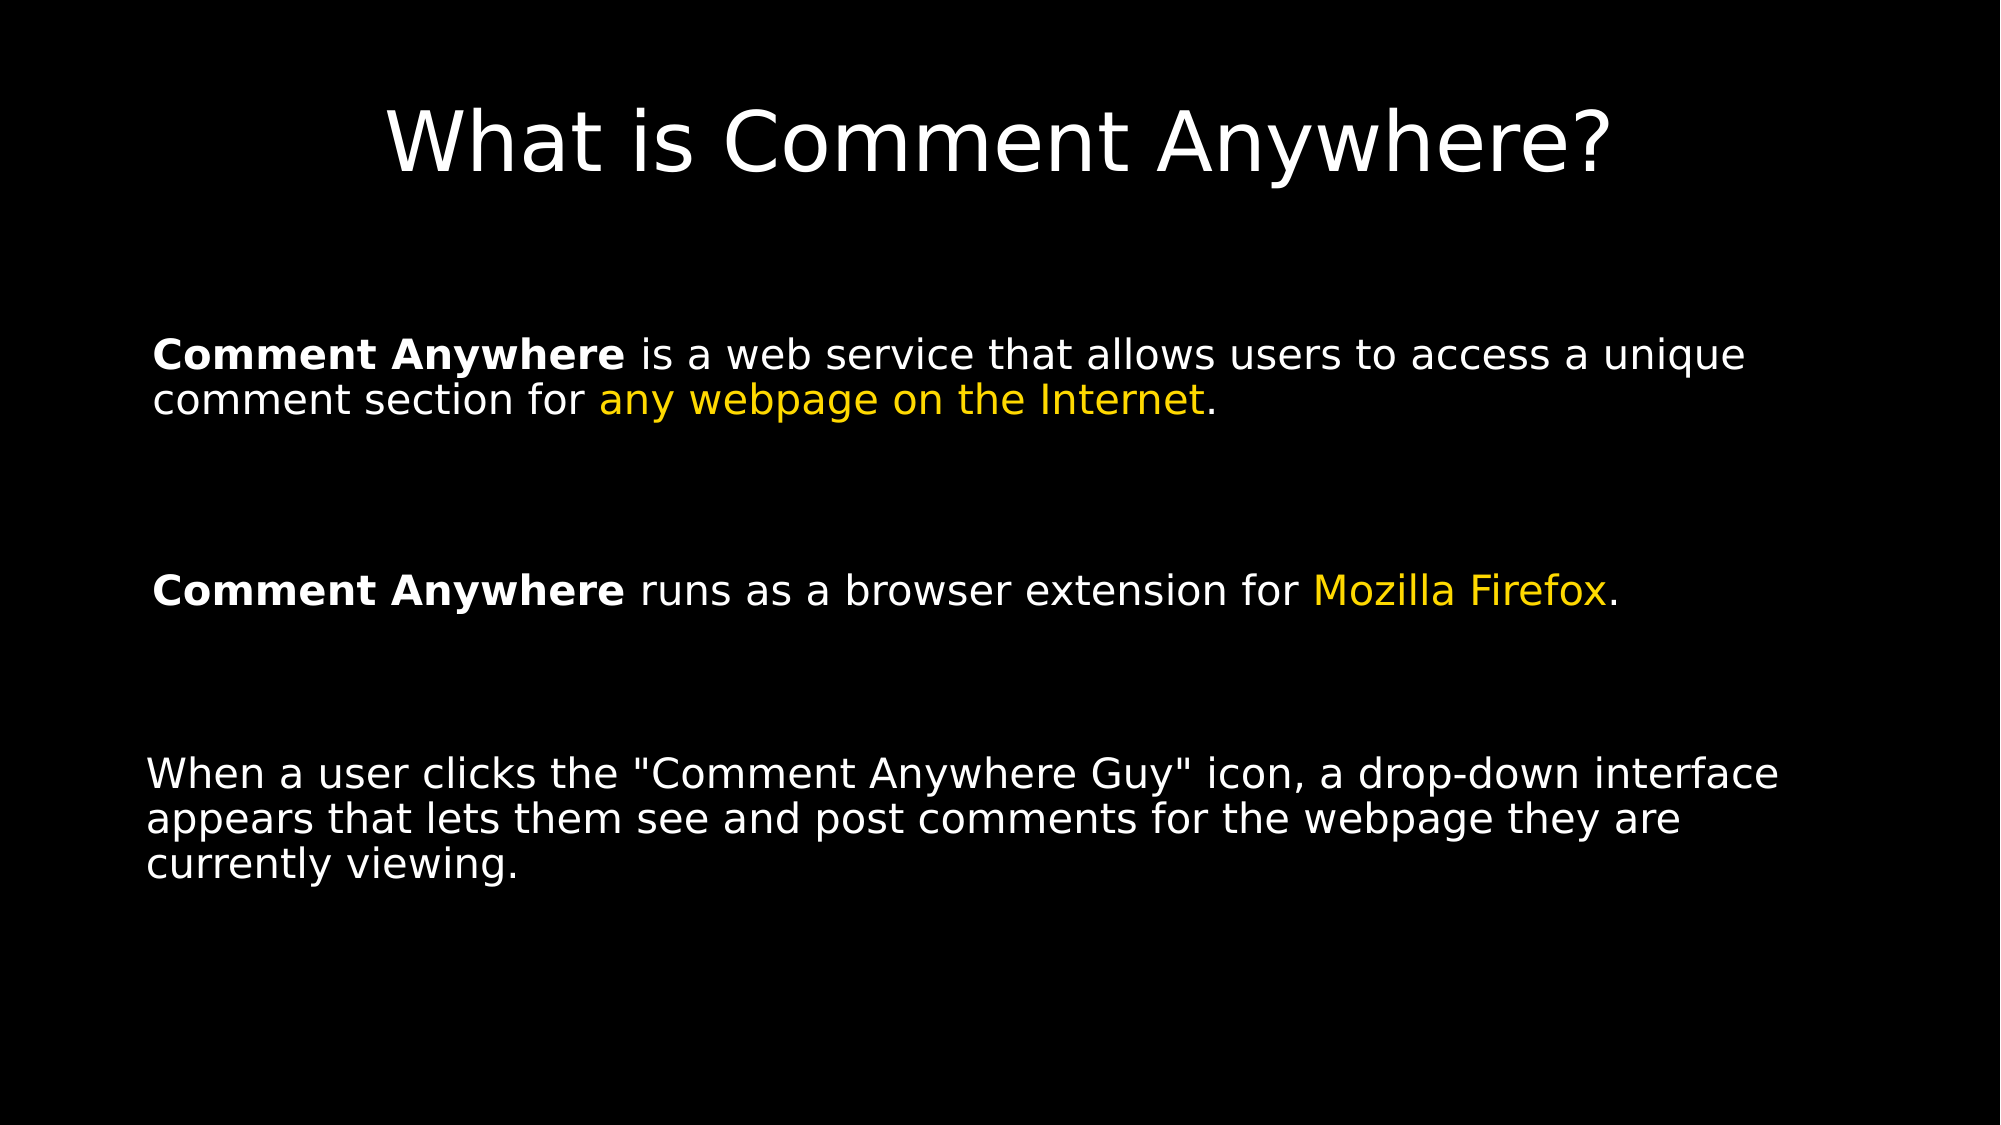

# What is Comment Anywhere?
Comment Anywhere is a web service that allows users to access a unique comment section for any webpage on the Internet.
Comment Anywhere runs as a browser extension for Mozilla Firefox.
When a user clicks the "Comment Anywhere Guy" icon, a drop-down interface appears that lets them see and post comments for the webpage they are currently viewing.